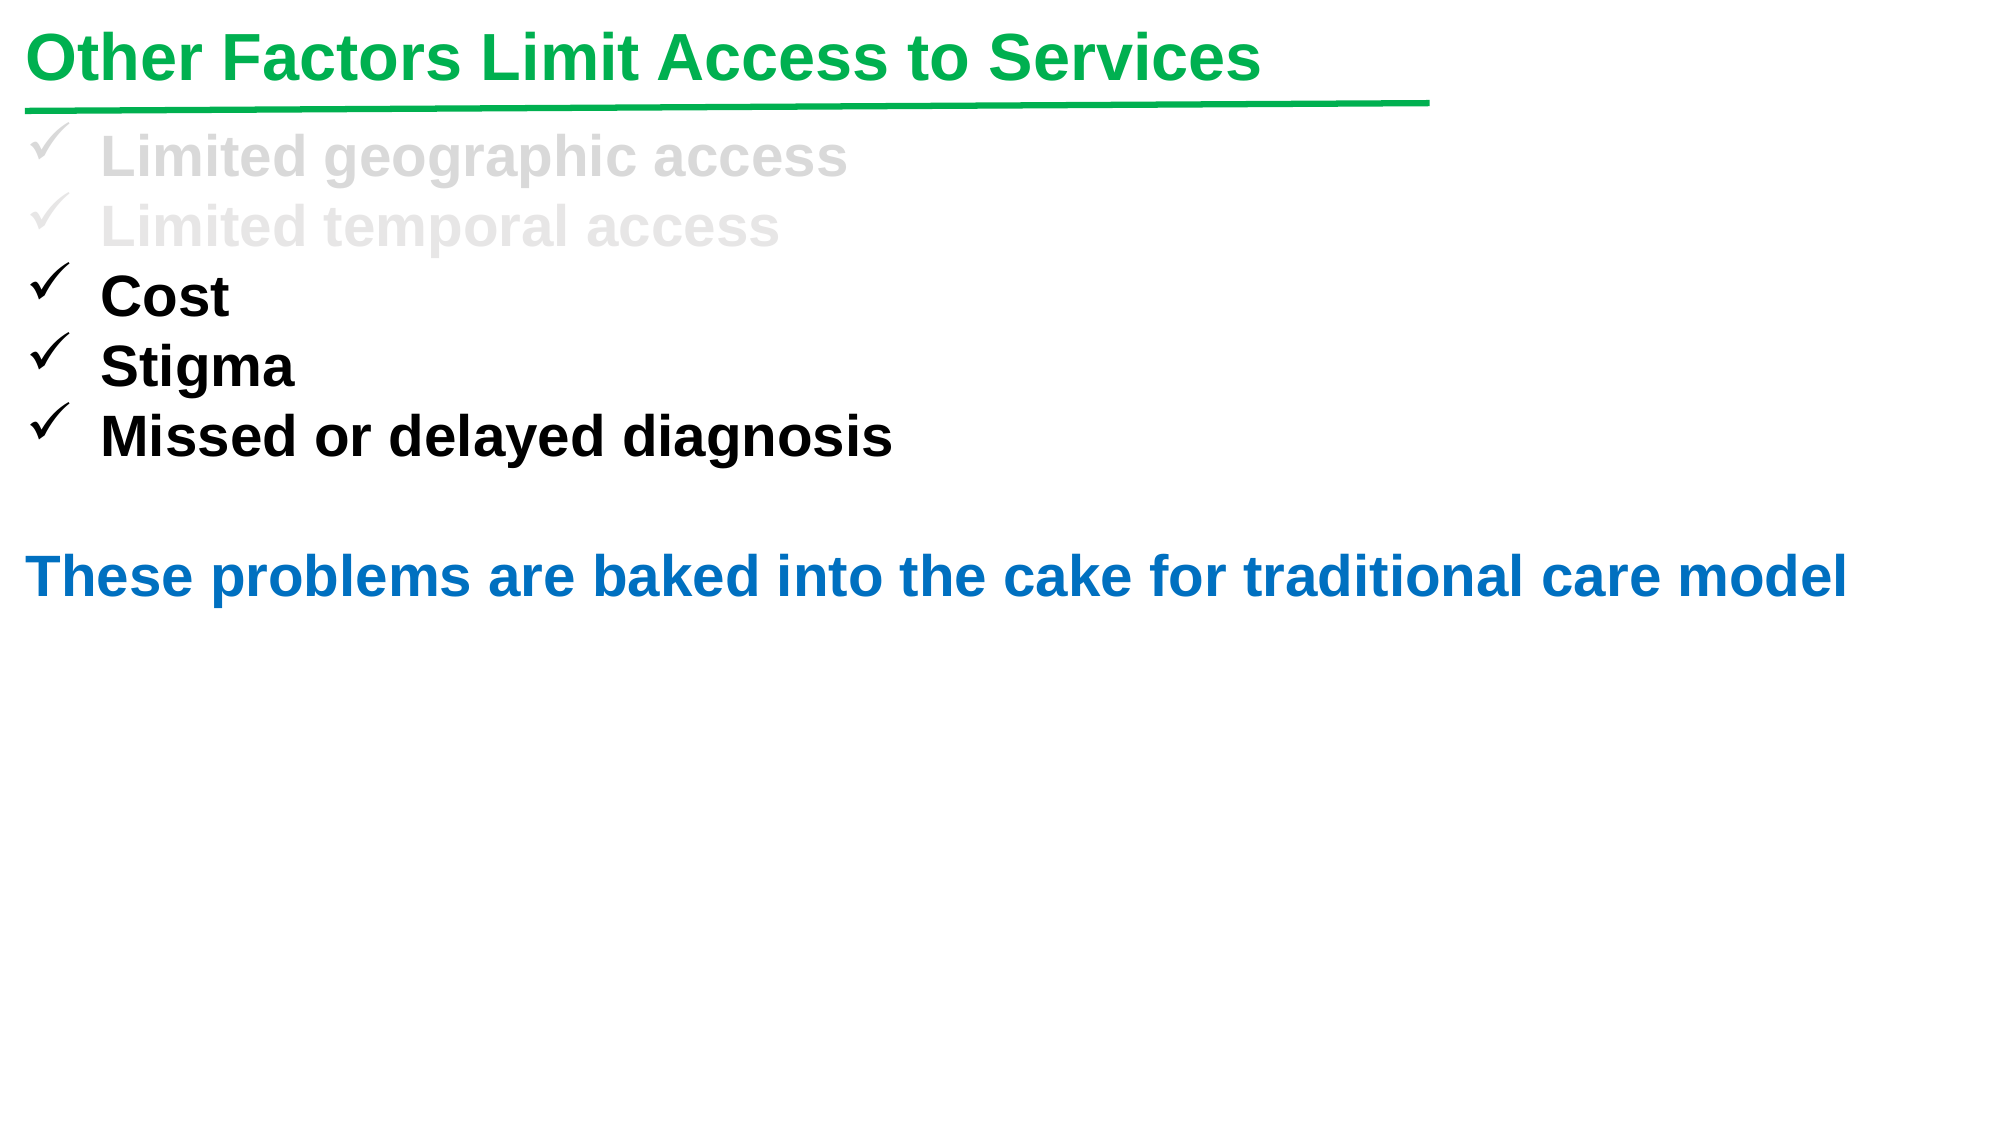

Other Factors Limit Access to Services
Limited geographic access
Limited temporal access
Cost
Stigma
Missed or delayed diagnosis

These problems are baked into the cake for traditional care model